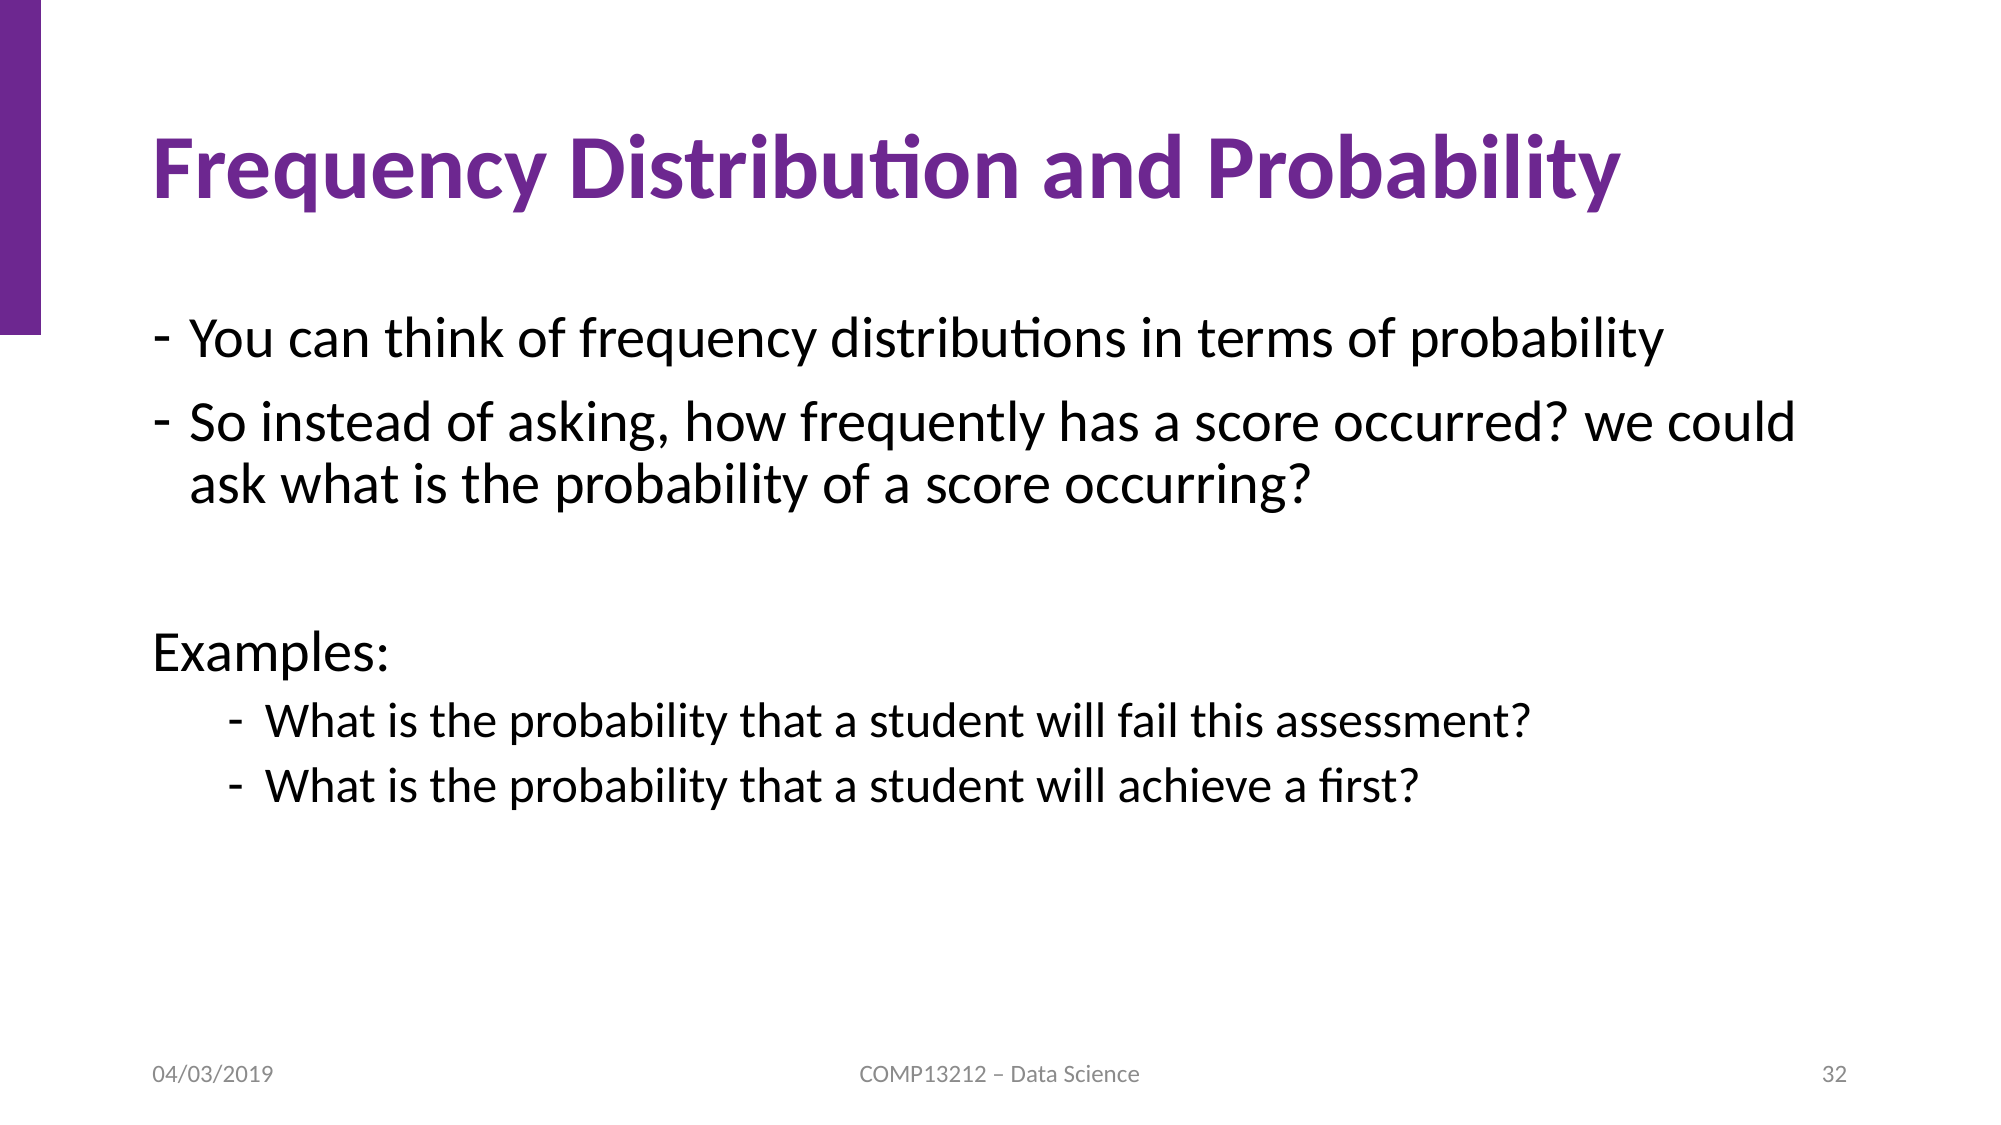

# Frequency Distribution and Probability
You can think of frequency distributions in terms of probability
So instead of asking, how frequently has a score occurred? we could ask what is the probability of a score occurring?

Examples:
What is the probability that a student will fail this assessment?
What is the probability that a student will achieve a first?
04/03/2019
COMP13212 – Data Science
32